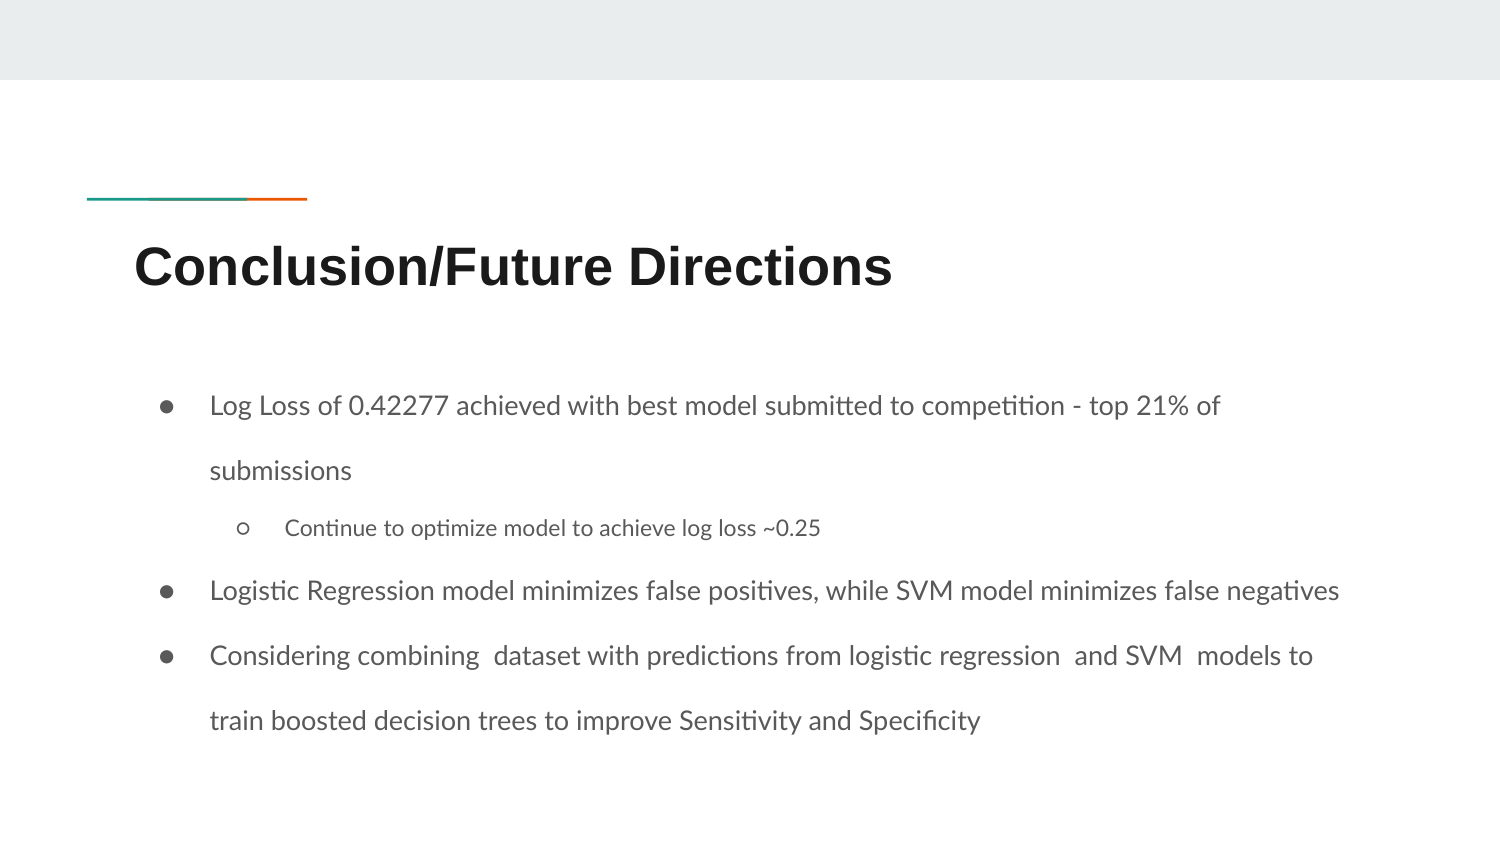

# Conclusion/Future Directions
Log Loss of 0.42277 achieved with best model submitted to competition - top 21% of submissions
Continue to optimize model to achieve log loss ~0.25
Logistic Regression model minimizes false positives, while SVM model minimizes false negatives
Considering combining  dataset with predictions from logistic regression  and SVM  models to train boosted decision trees to improve Sensitivity and Specificity